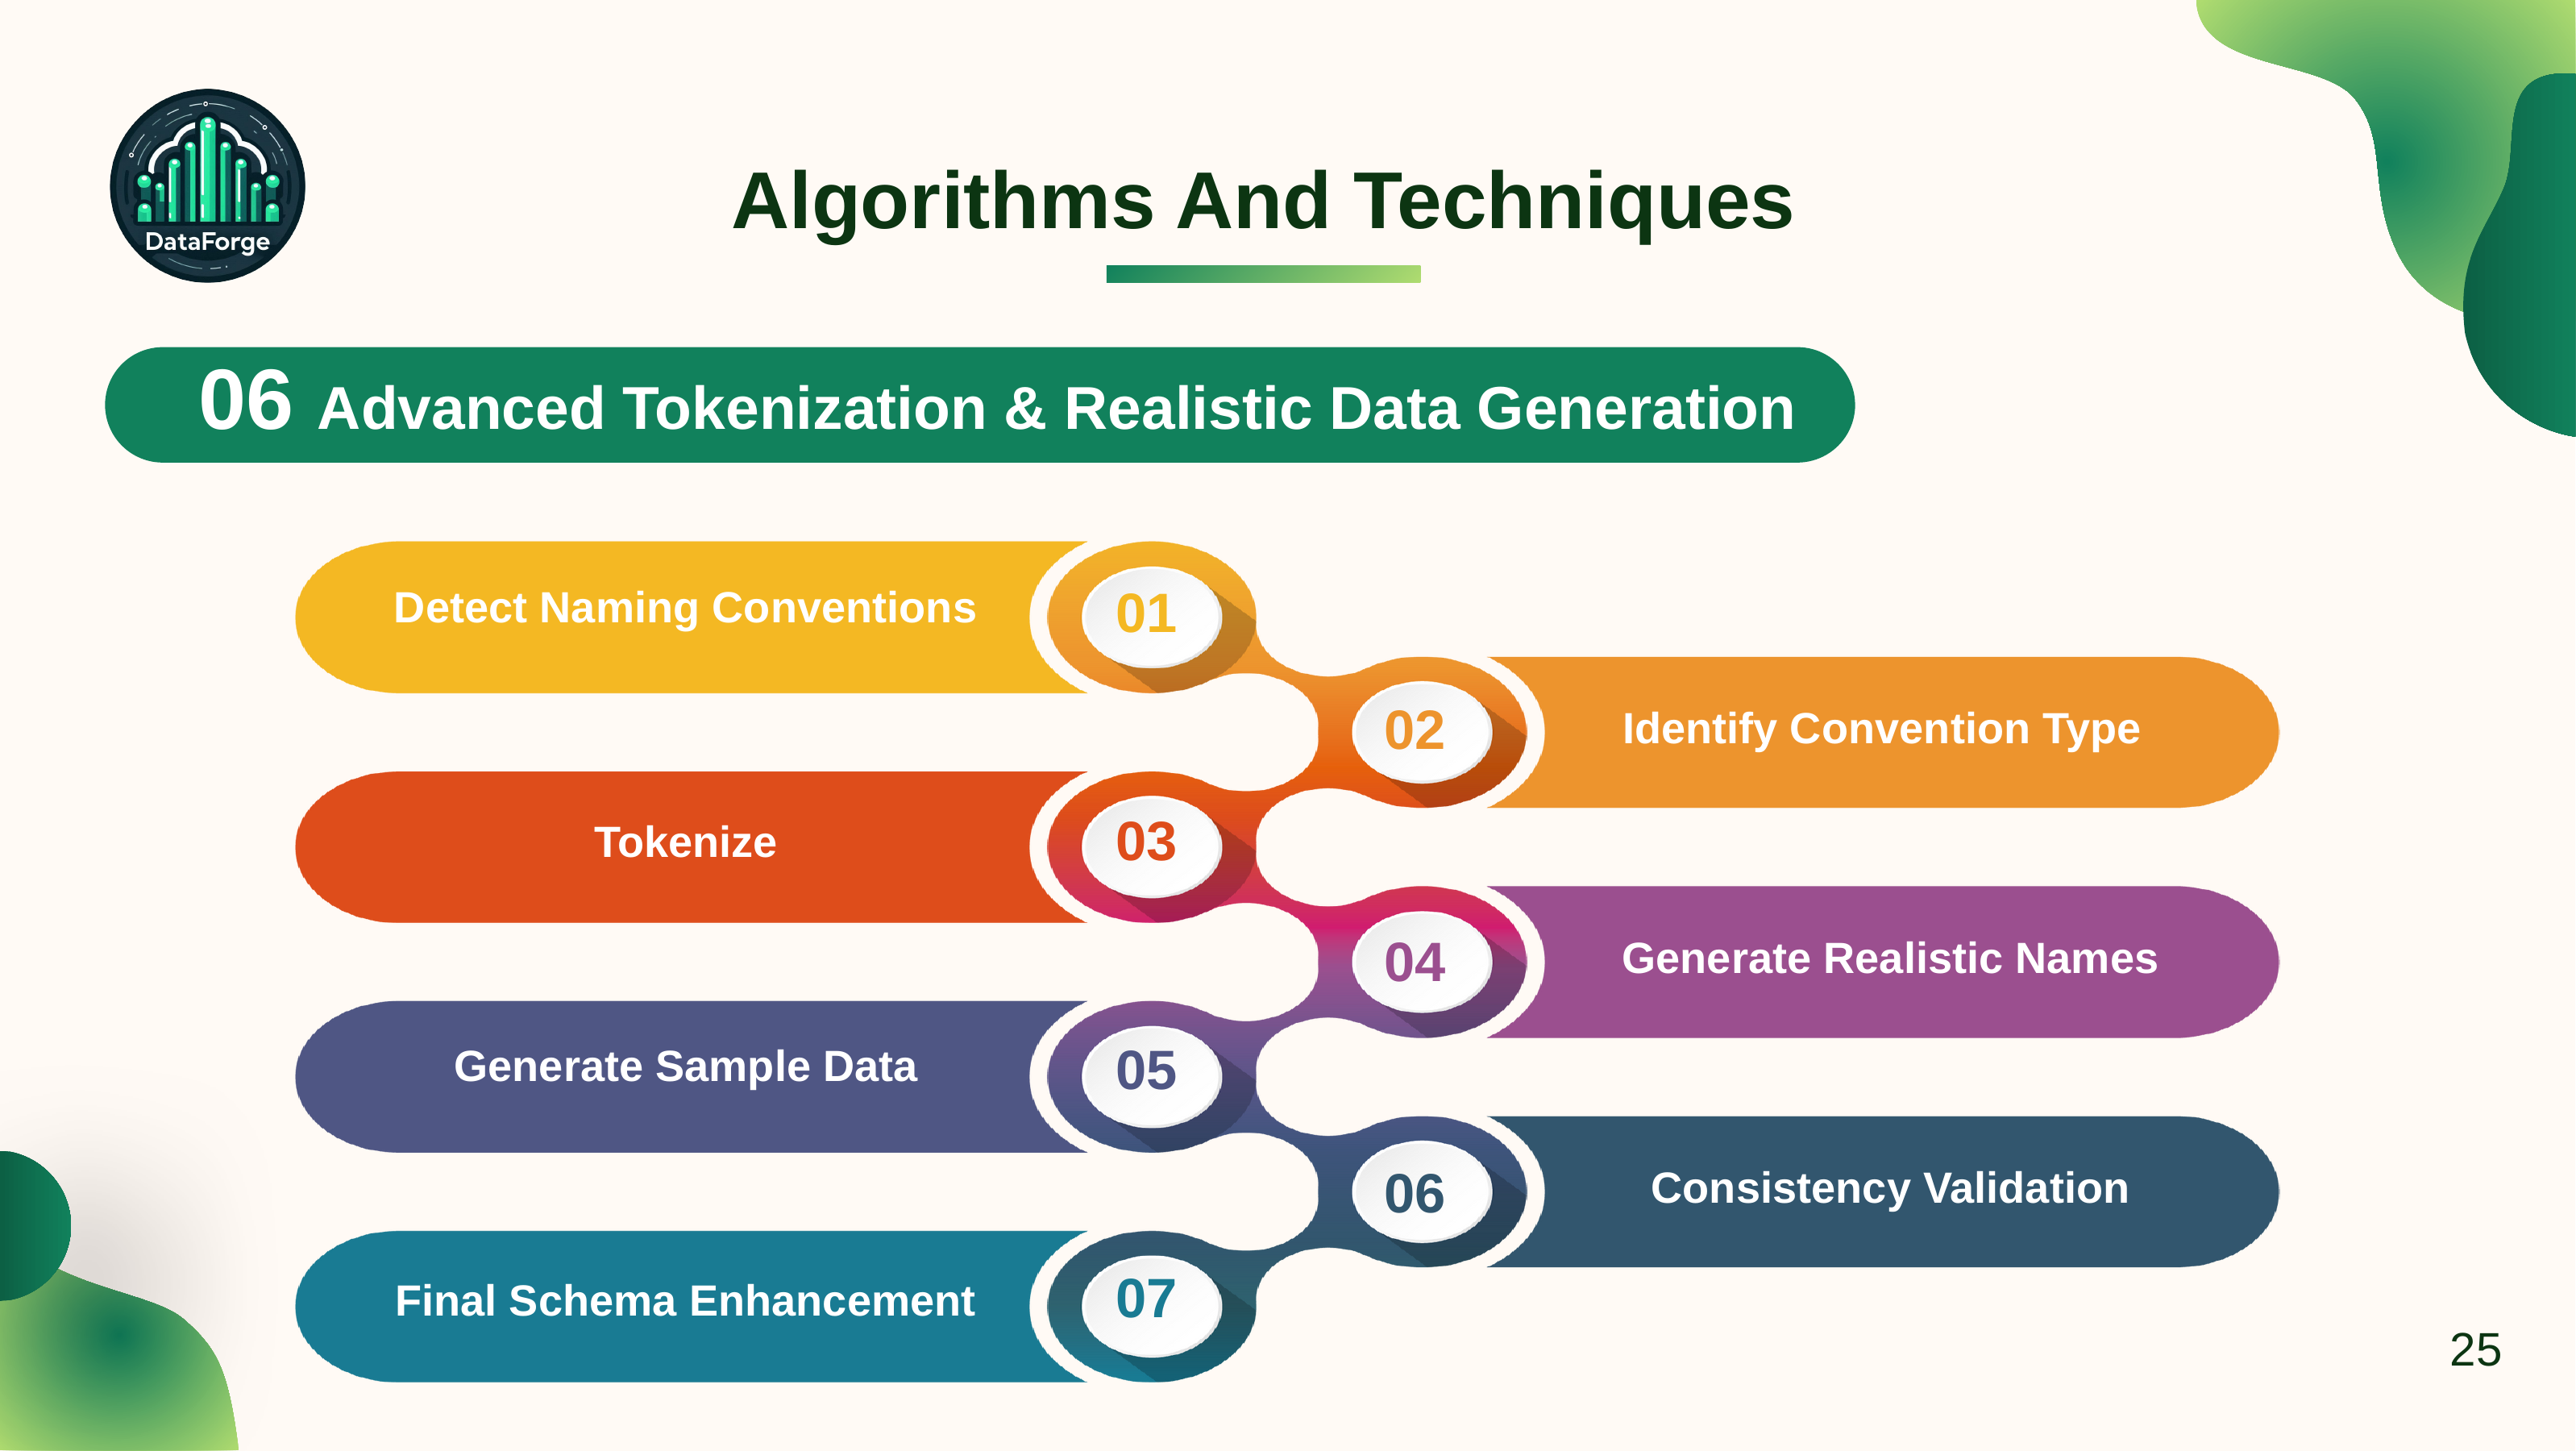

Algorithms And Techniques

06 Advanced Tokenization & Realistic Data Generation

Detect Naming Conventions
01
Identify Convention Type
02
Tokenize
03
Generate Realistic Names
04
Generate Sample Data
05
Consistency Validation
06
Final Schema Enhancement
07
25